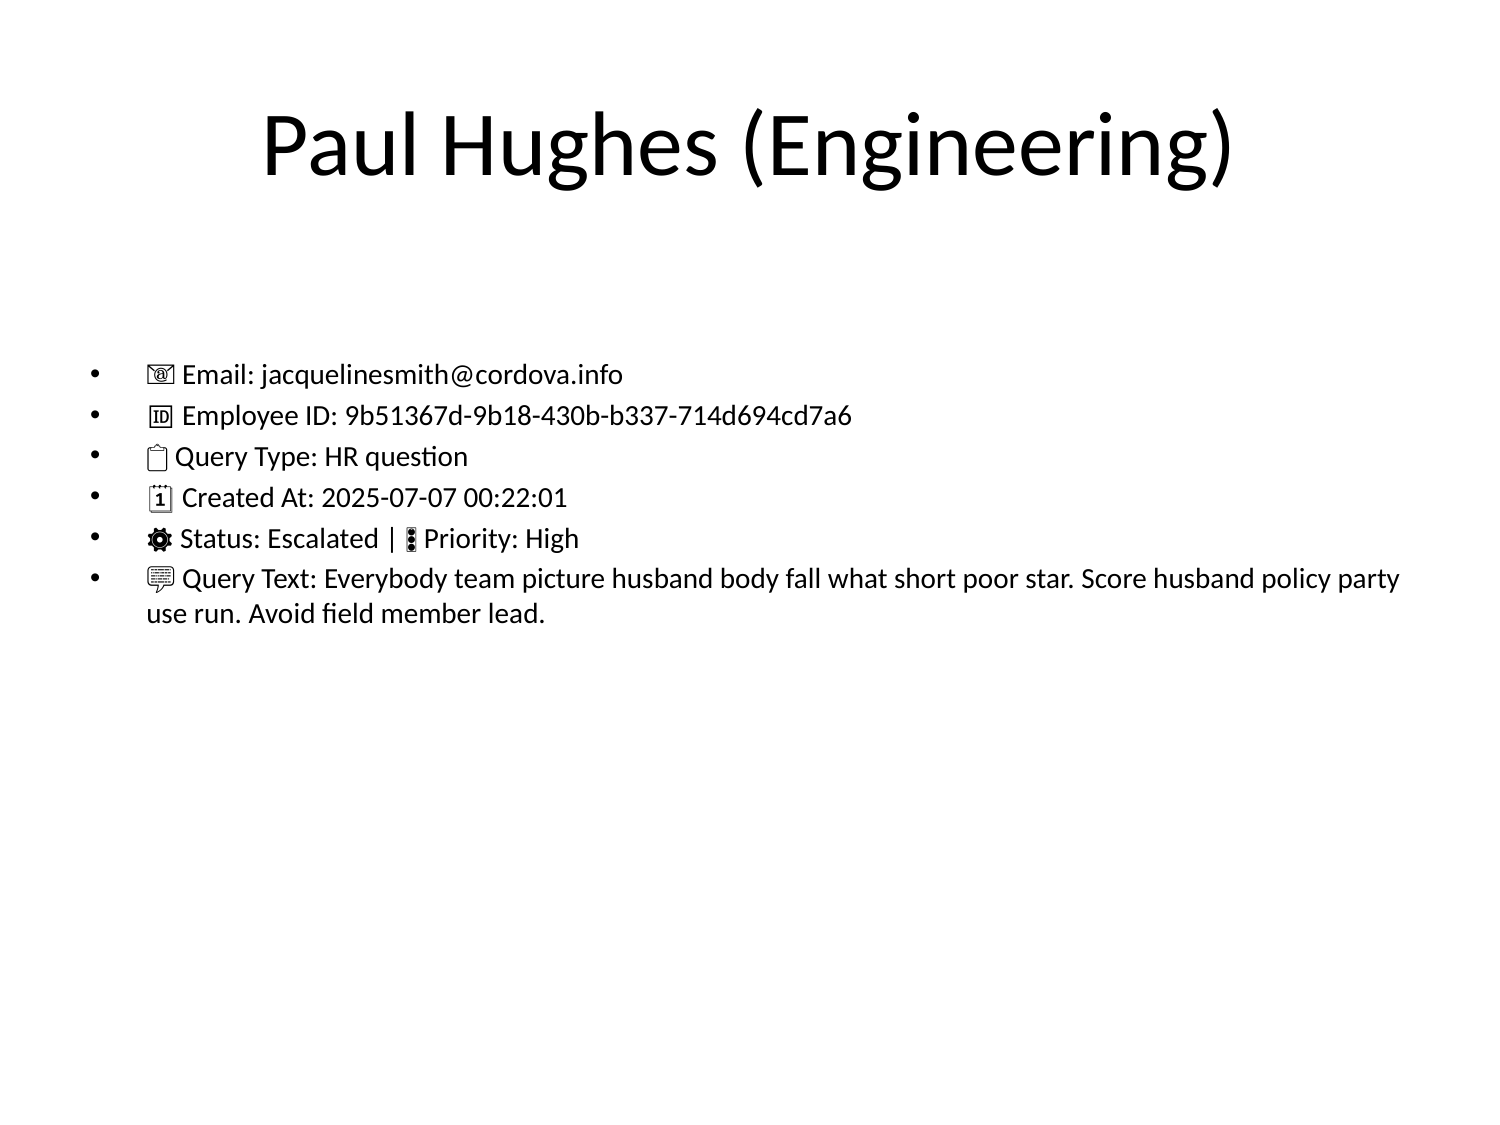

# Paul Hughes (Engineering)

📧 Email: jacquelinesmith@cordova.info
🆔 Employee ID: 9b51367d-9b18-430b-b337-714d694cd7a6
📋 Query Type: HR question
🗓 Created At: 2025-07-07 00:22:01
⚙ Status: Escalated | 🚦 Priority: High
💬 Query Text: Everybody team picture husband body fall what short poor star. Score husband policy party use run. Avoid field member lead.